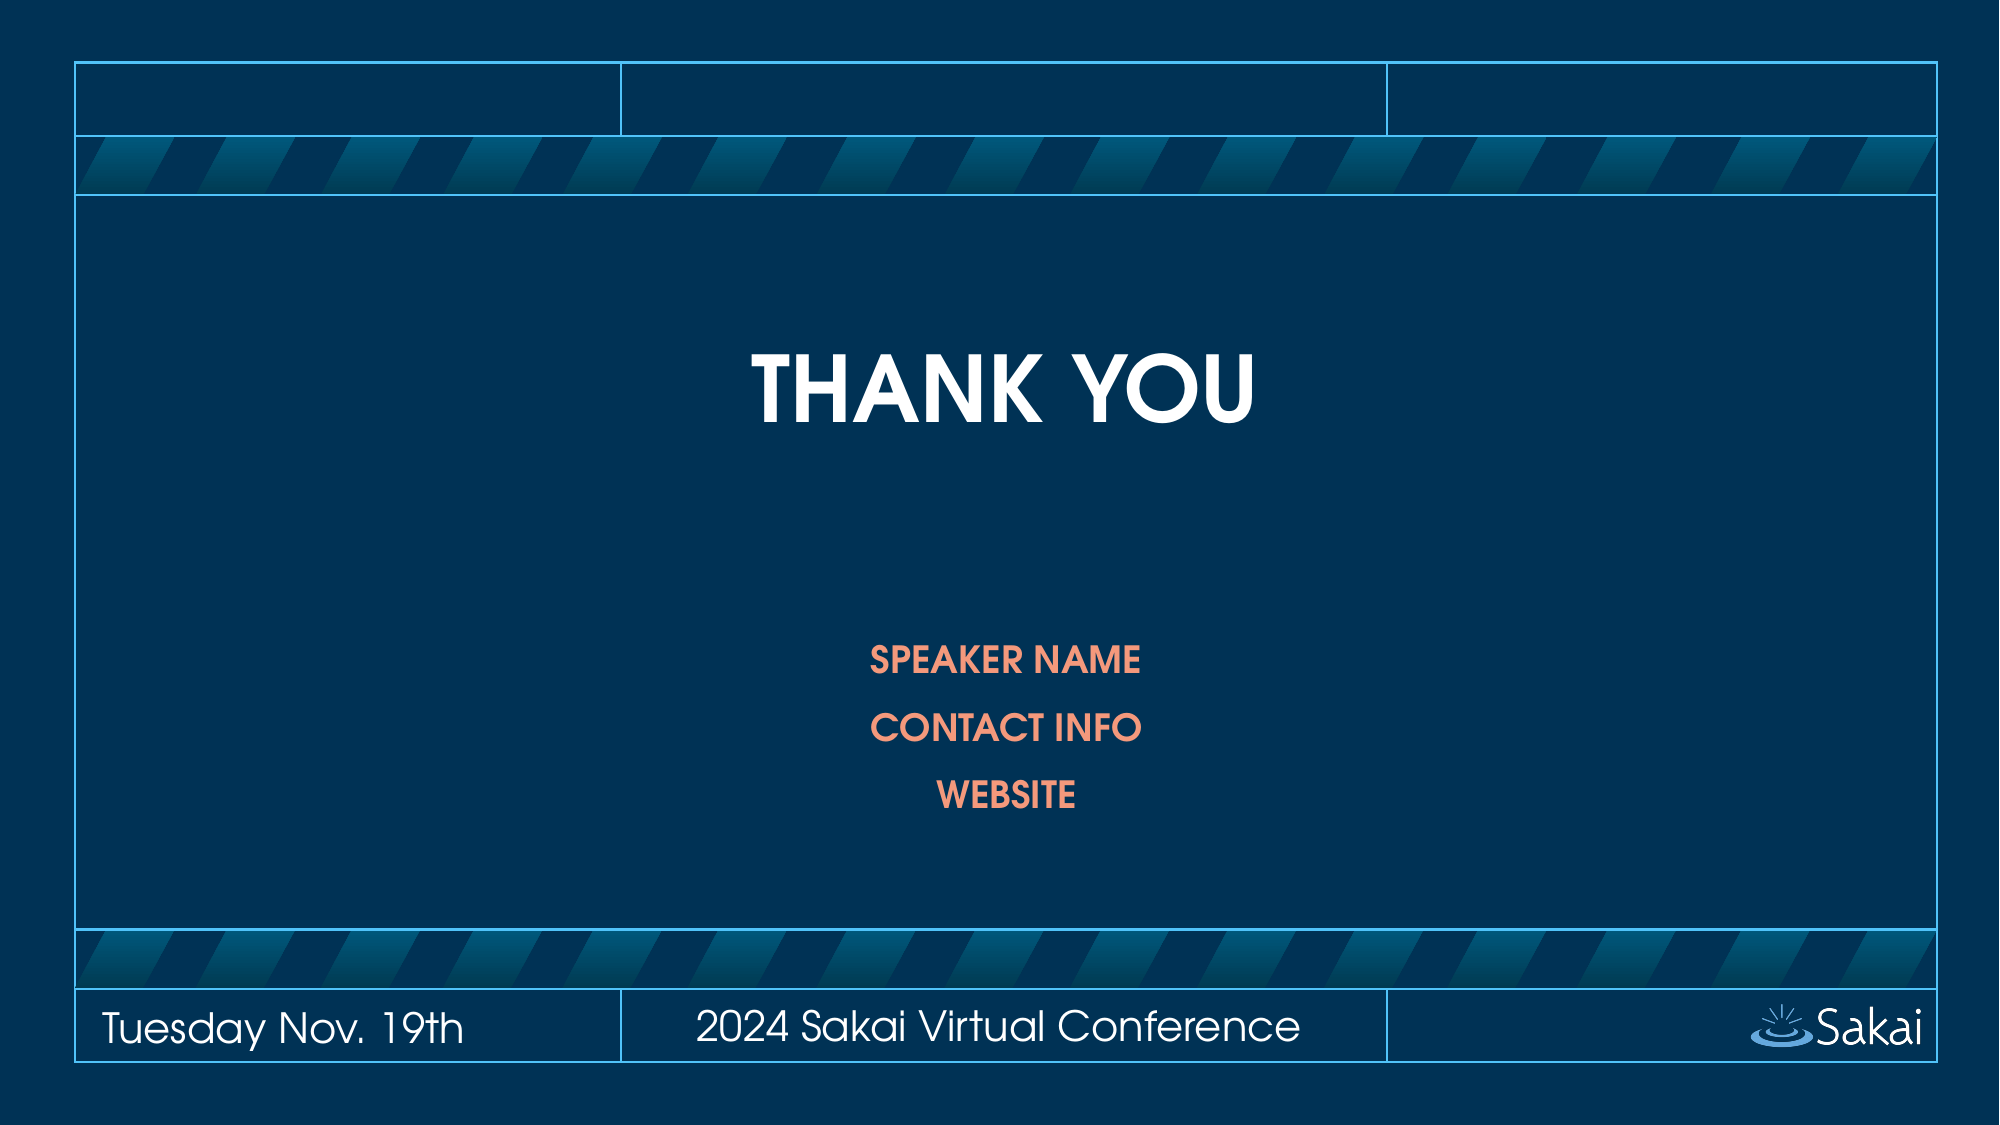

# THANK YOU
SPEAKER NAME
CONTACT INFO
WEBSITE

2024 Sakai Virtual Conference
Tuesday Nov. 19th